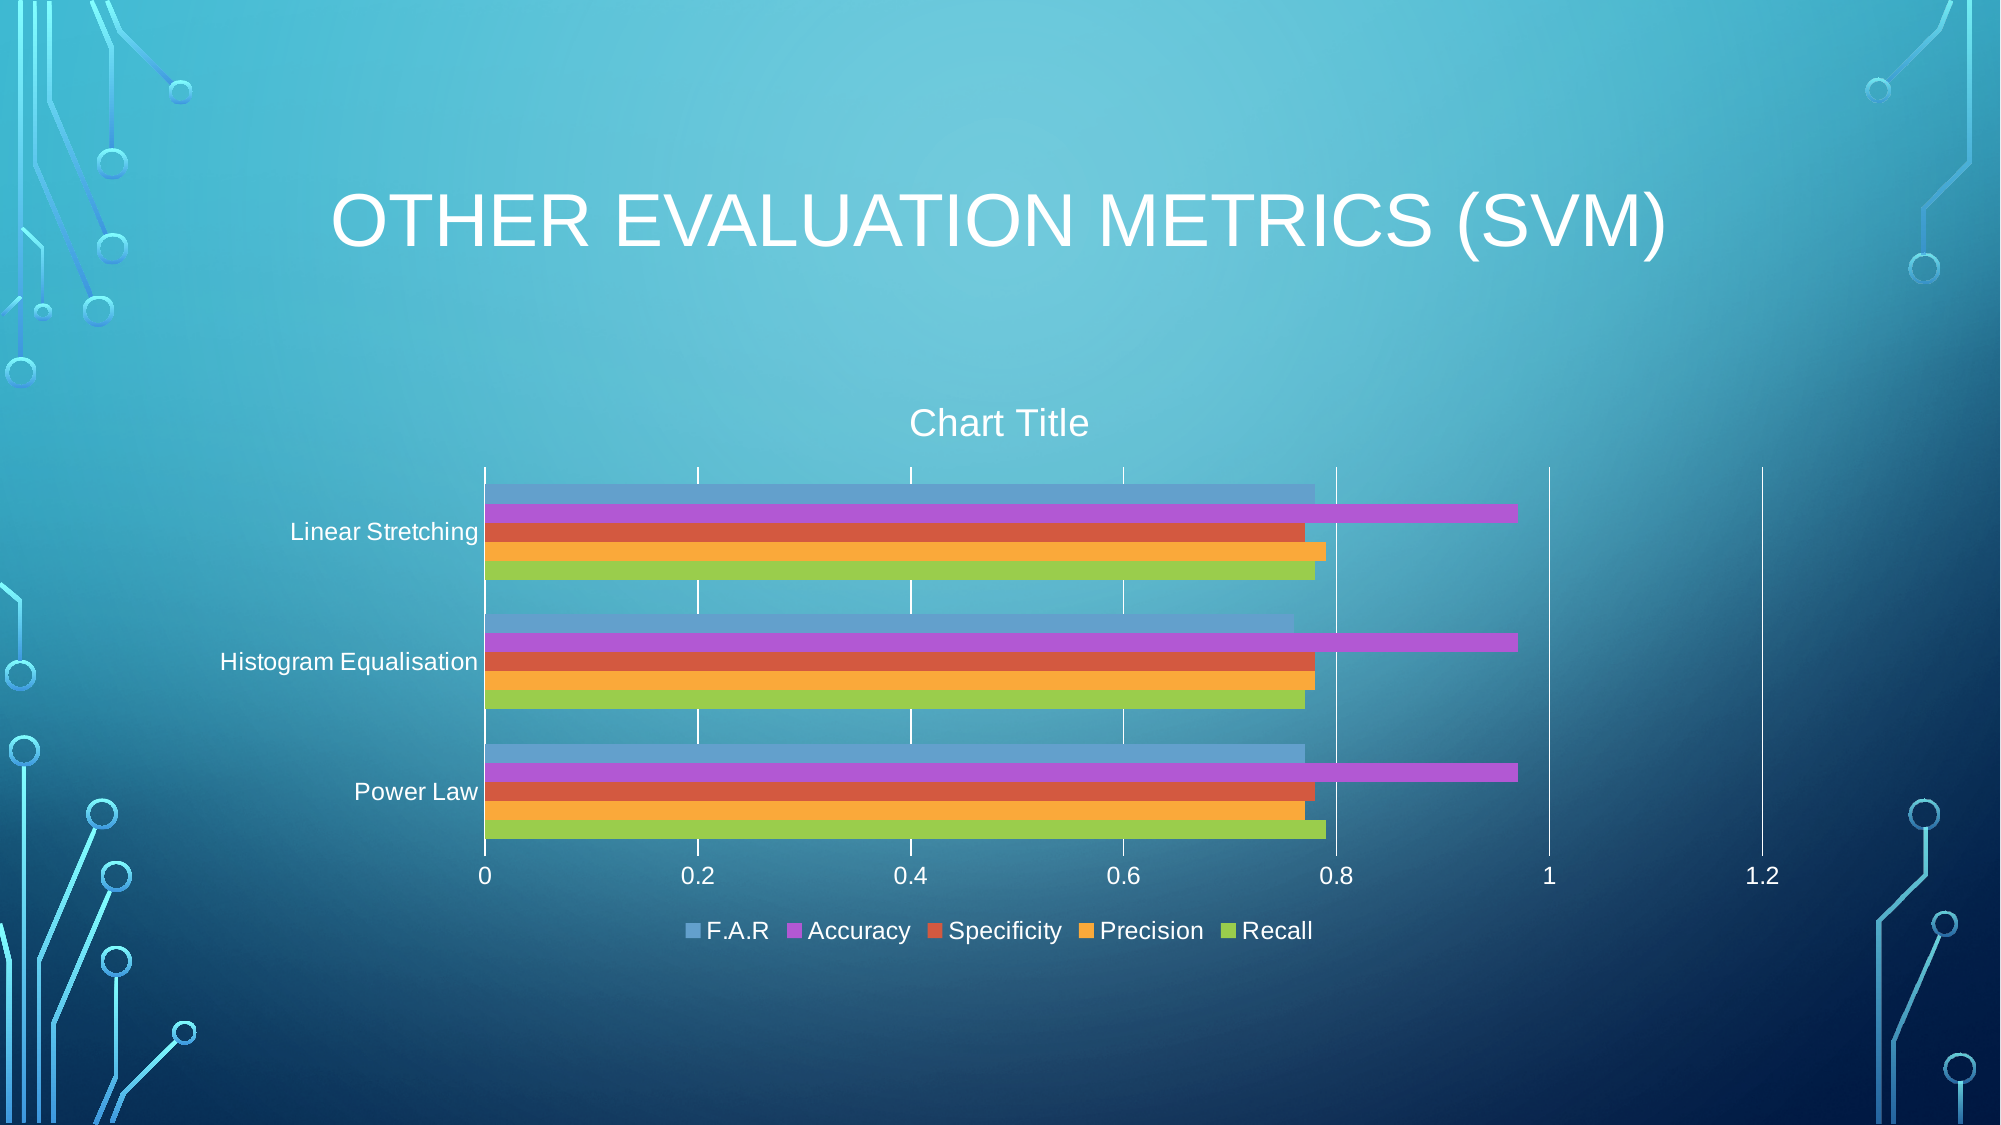

# Other Evaluation metrics (SVM)

### Chart:

| Category | Recall | Precision | Specificity | Accuracy | F.A.R |
|---|---|---|---|---|---|
| Power Law | 0.79 | 0.77 | 0.78 | 0.97 | 0.77 |
| Histogram Equalisation | 0.77 | 0.78 | 0.78 | 0.97 | 0.76 |
| Linear Stretching | 0.78 | 0.79 | 0.77 | 0.97 | 0.78 |